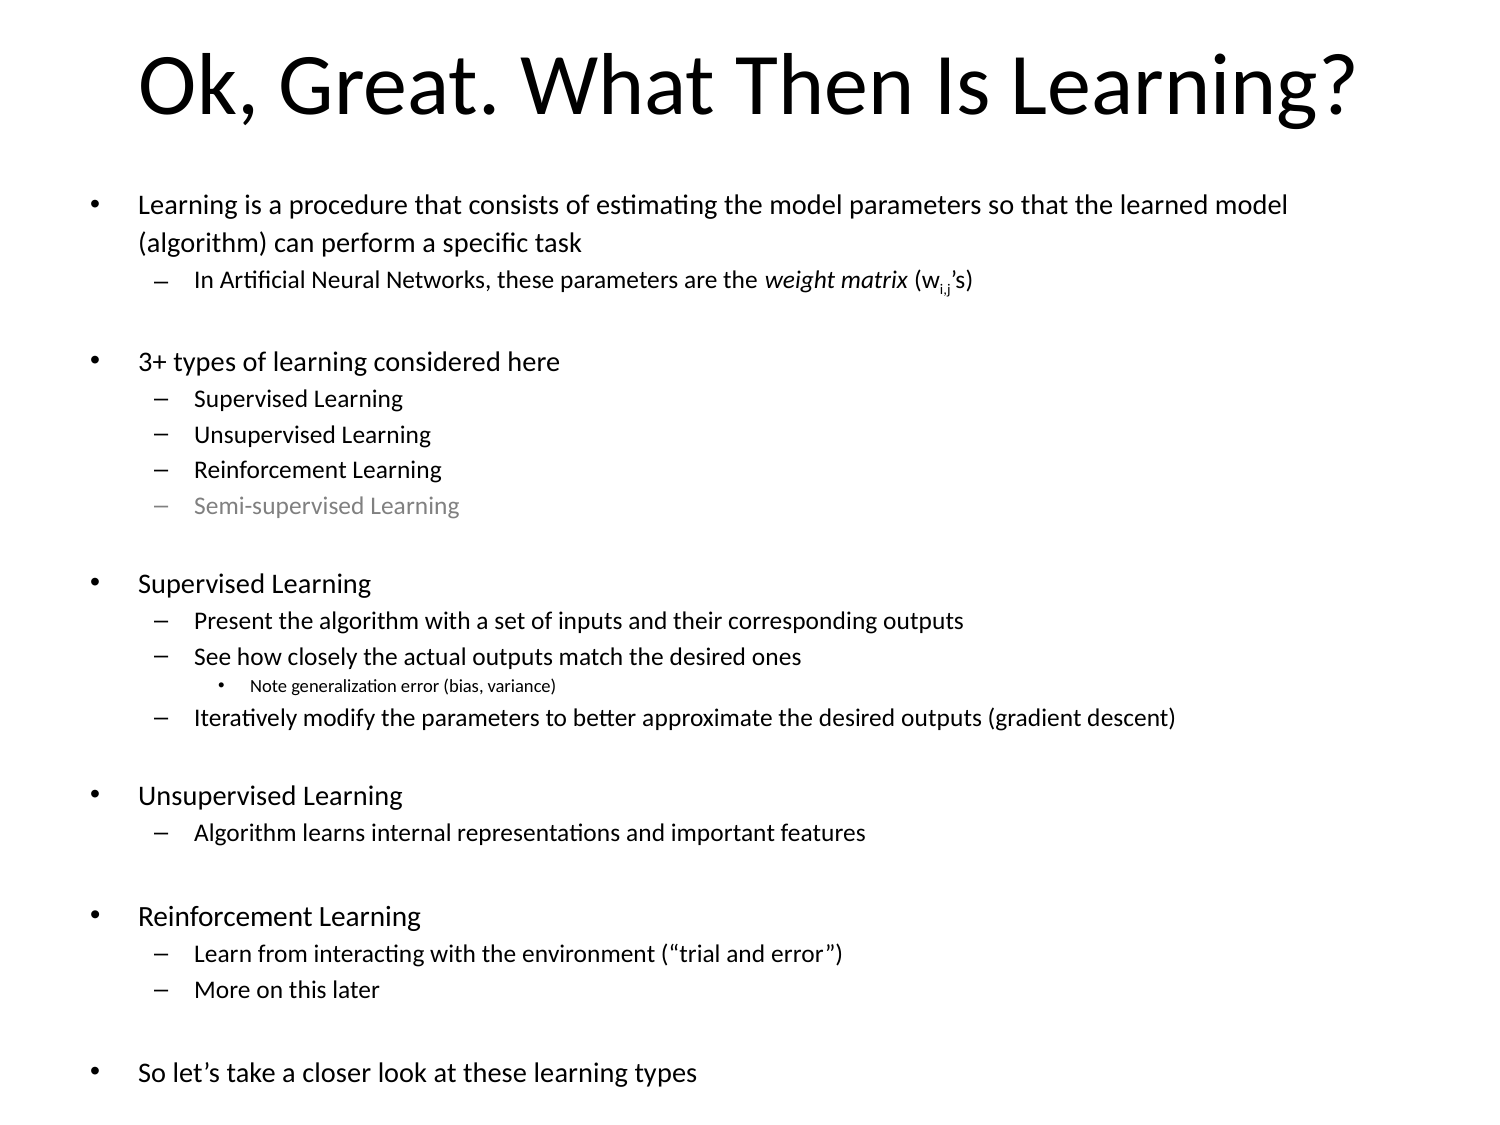

# Ok, Great. What Then Is Learning?
Learning is a procedure that consists of estimating the model parameters so that the learned model (algorithm) can perform a specific task
In Artificial Neural Networks, these parameters are the weight matrix (wi,j’s)

3+ types of learning considered here
Supervised Learning
Unsupervised Learning
Reinforcement Learning
Semi-supervised Learning

Supervised Learning
Present the algorithm with a set of inputs and their corresponding outputs
See how closely the actual outputs match the desired ones
Note generalization error (bias, variance)
Iteratively modify the parameters to better approximate the desired outputs (gradient descent)

Unsupervised Learning
Algorithm learns internal representations and important features

Reinforcement Learning
Learn from interacting with the environment (“trial and error”)
More on this later

So let’s take a closer look at these learning types